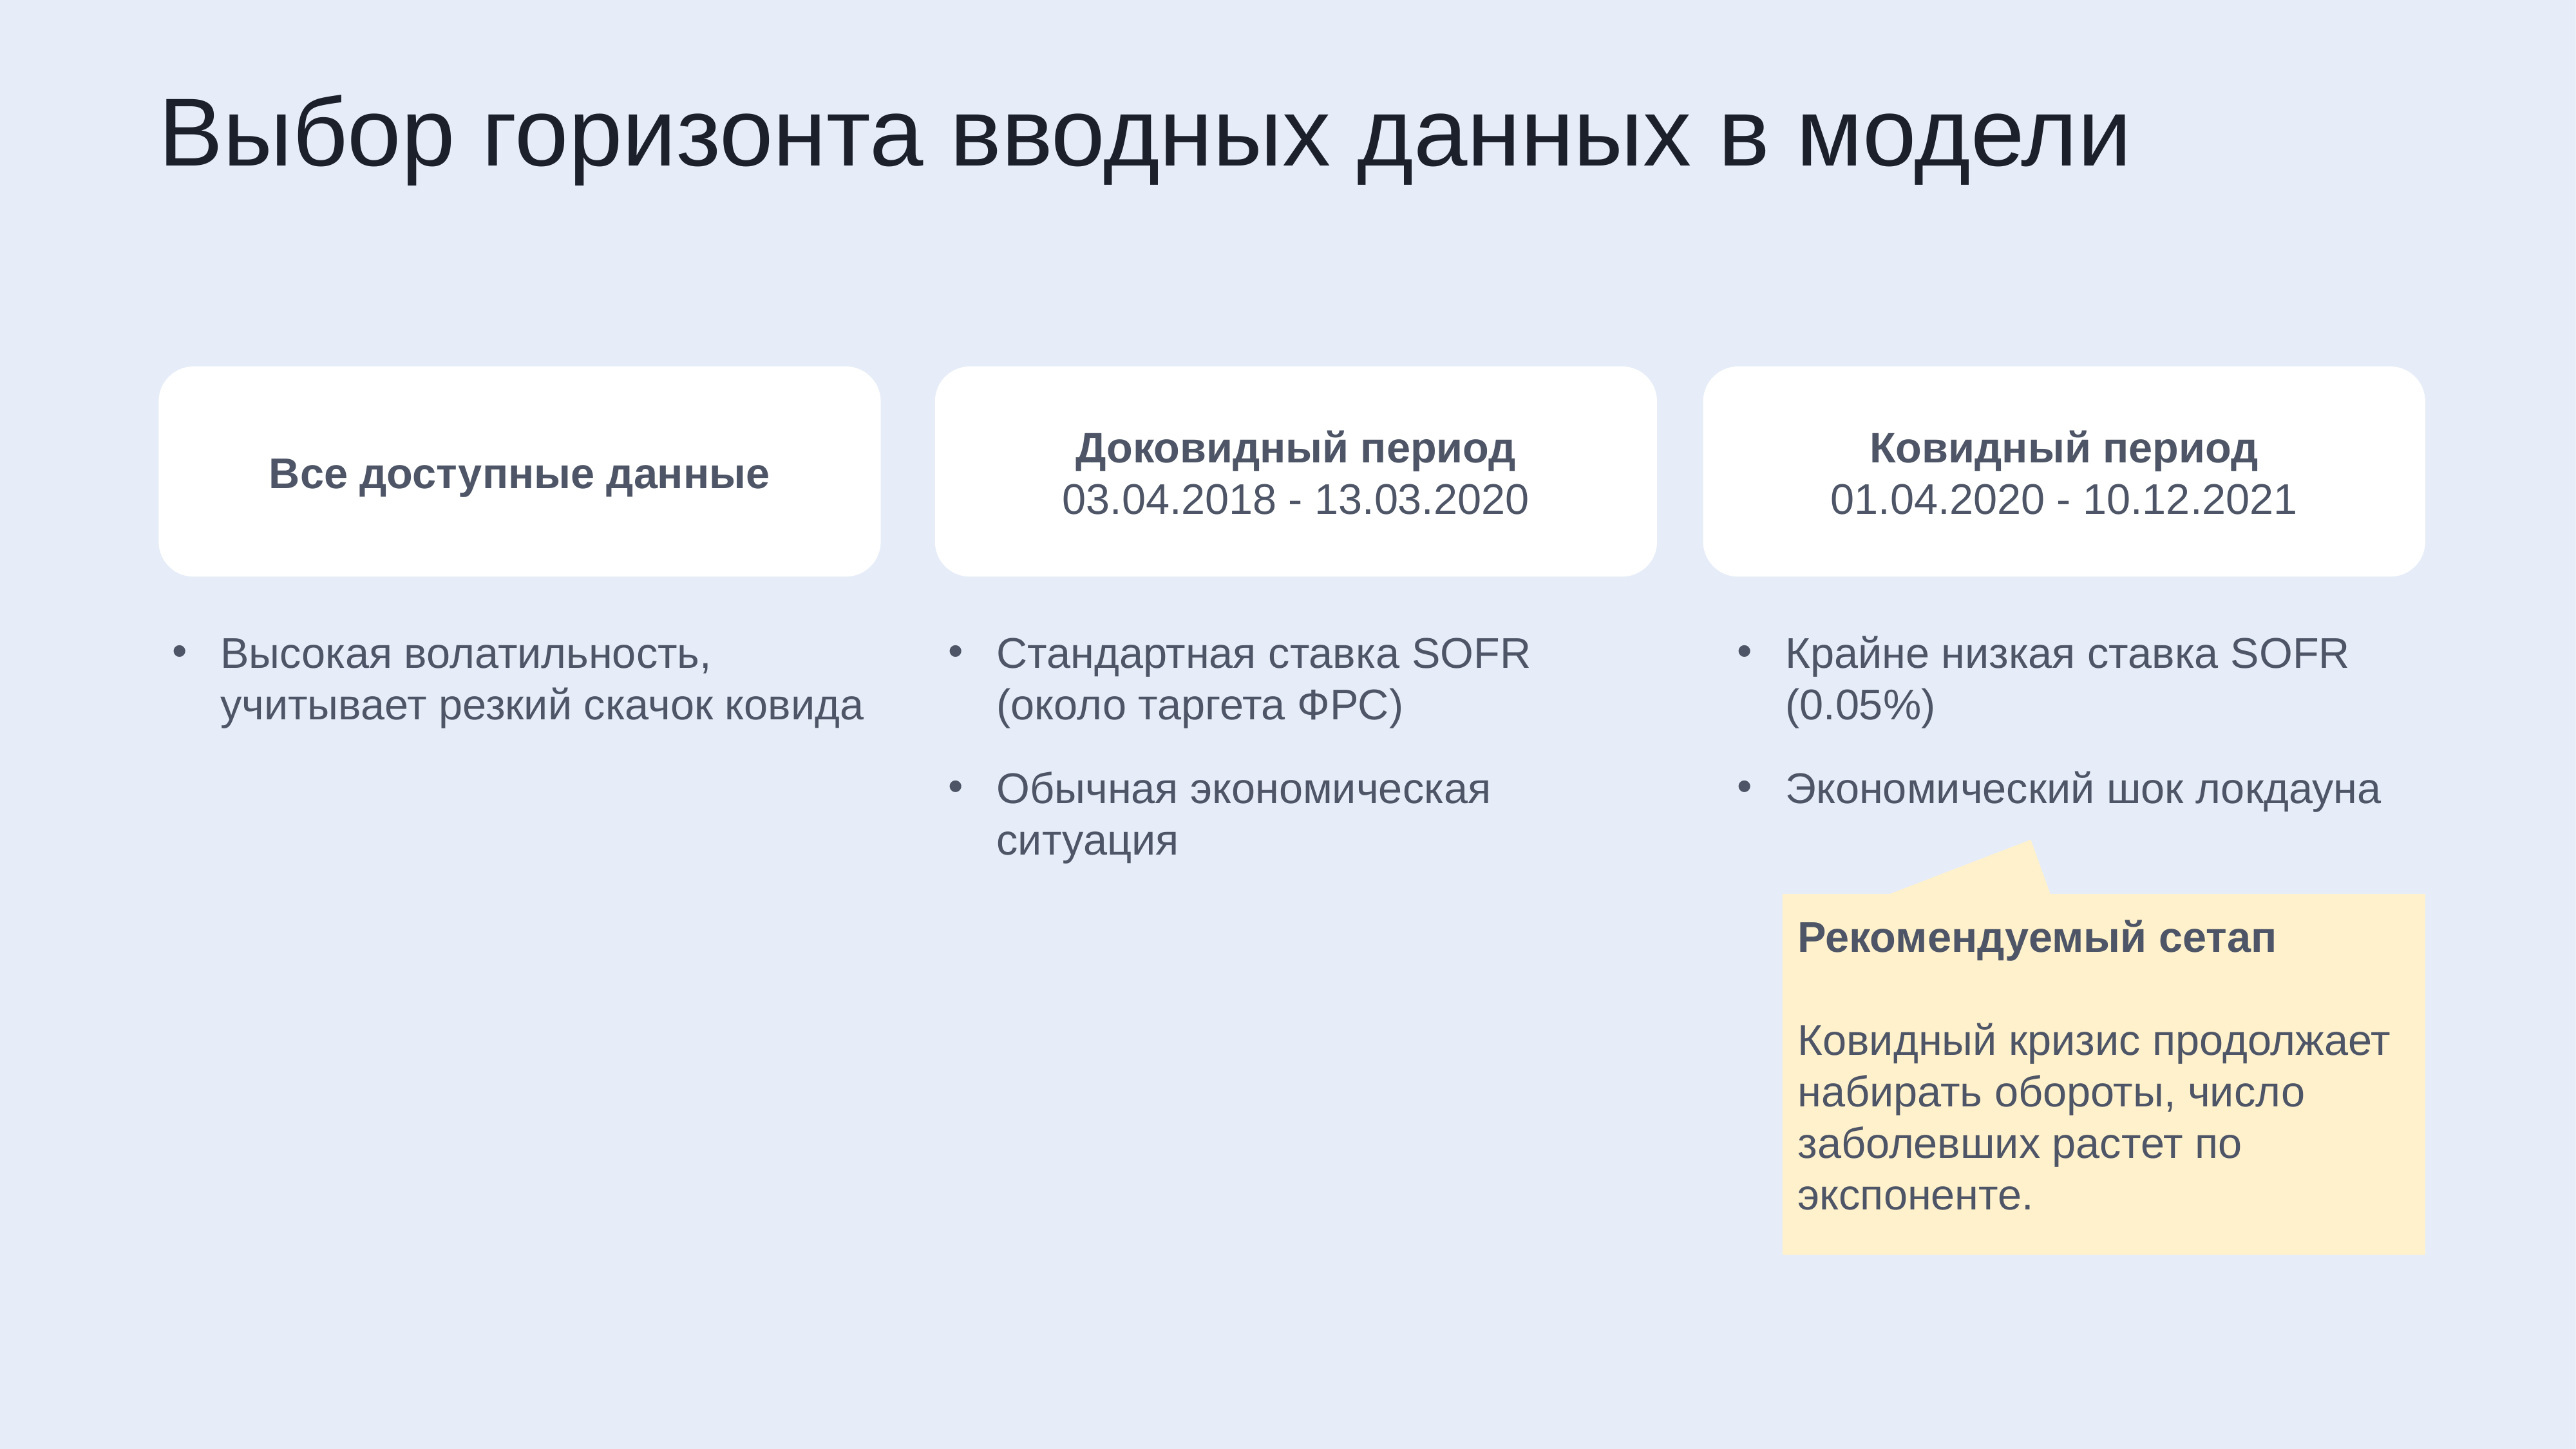

# Выбор горизонта вводных данных в модели
Все доступные данные
Доковидный период
03.04.2018 - 13.03.2020
Ковидный период
01.04.2020 - 10.12.2021
Высокая волатильность, учитывает резкий скачок ковида
Стандартная ставка SOFR (около таргета ФРС)
Обычная экономическая ситуация
Крайне низкая ставка SOFR (0.05%)
Экономический шок локдауна
Рекомендуемый сетап

Ковидный кризис продолжает набирать обороты, число заболевших растет по экспоненте.